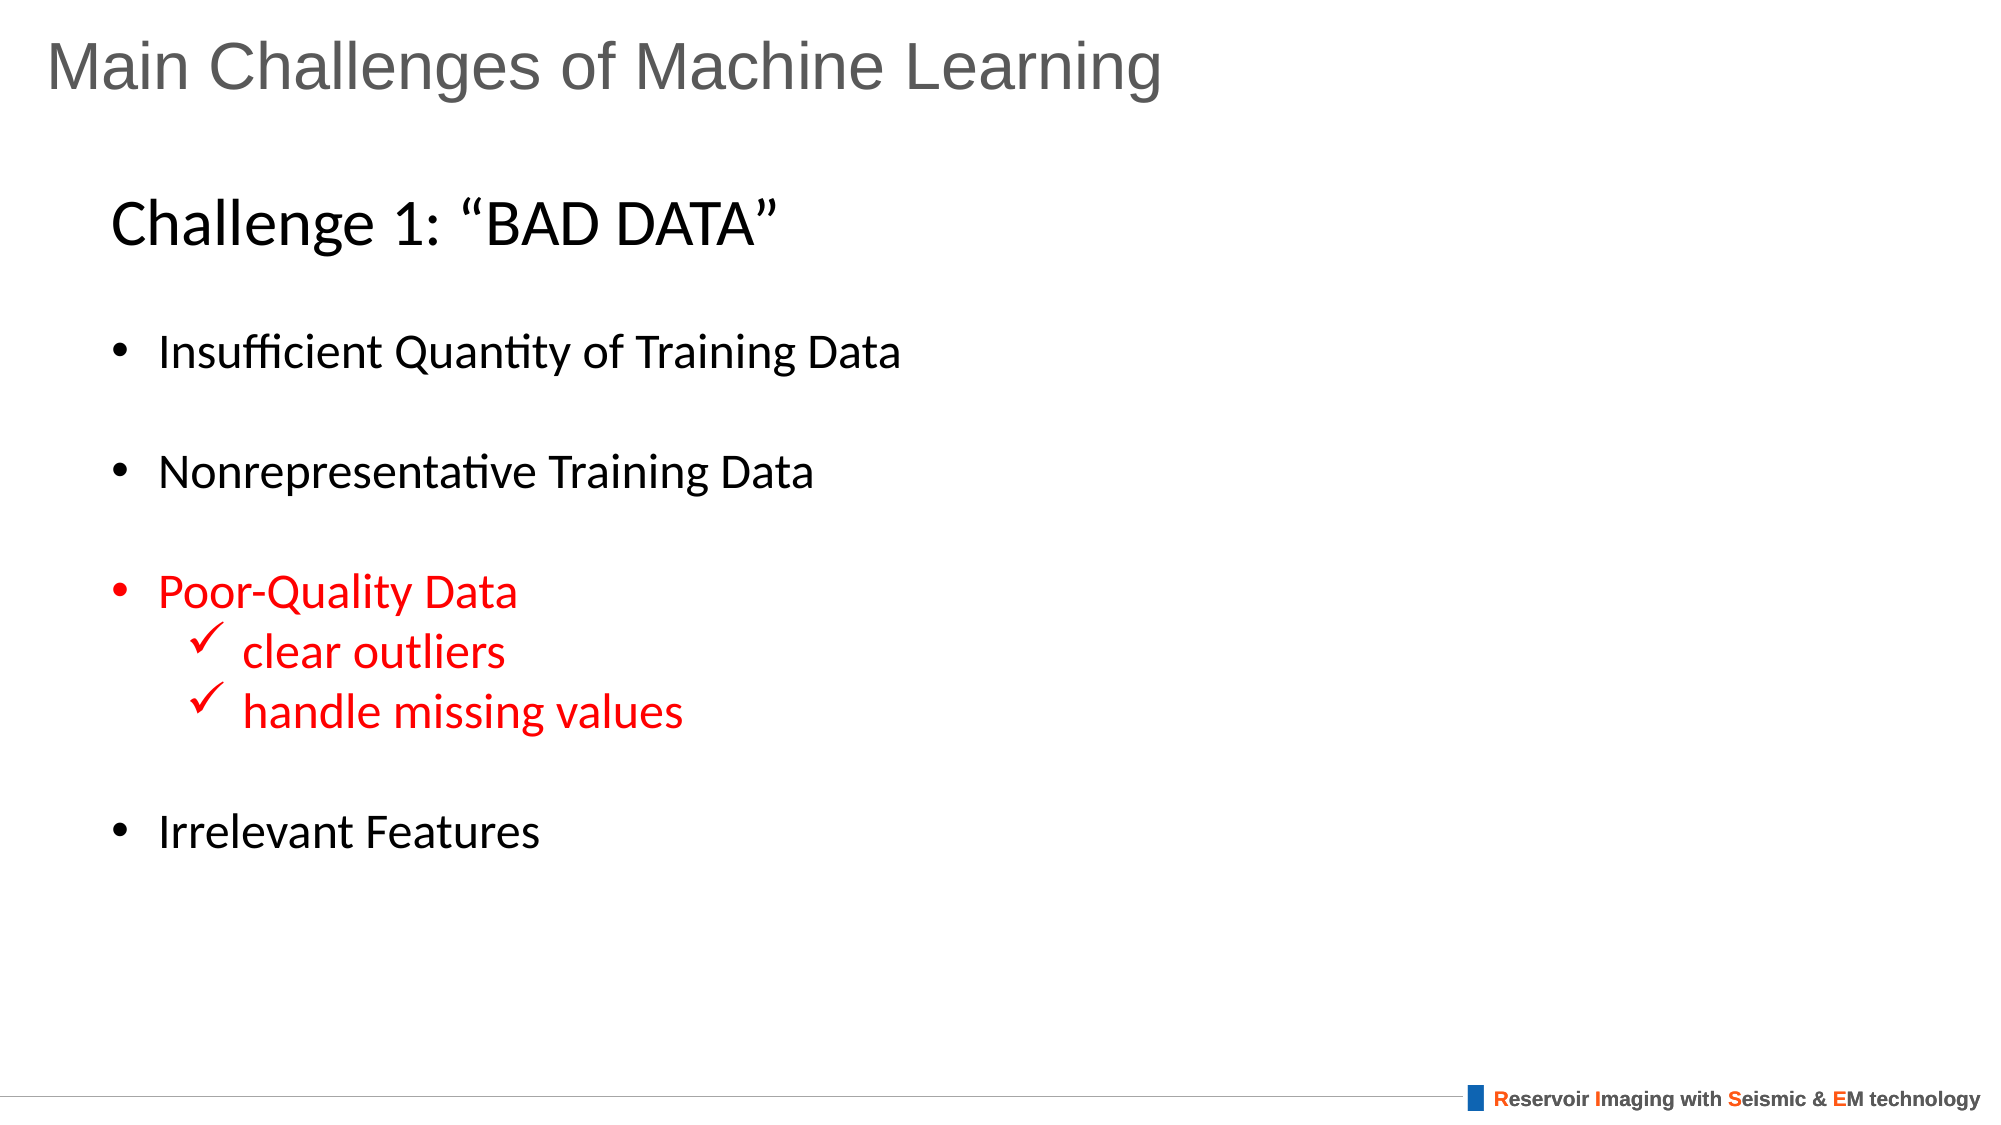

# Main Challenges of Machine Learning
Challenge 1: “BAD DATA”

Insufficient Quantity of Training Data

Nonrepresentative Training Data

Poor-Quality Data
clear outliers
handle missing values

Irrelevant Features